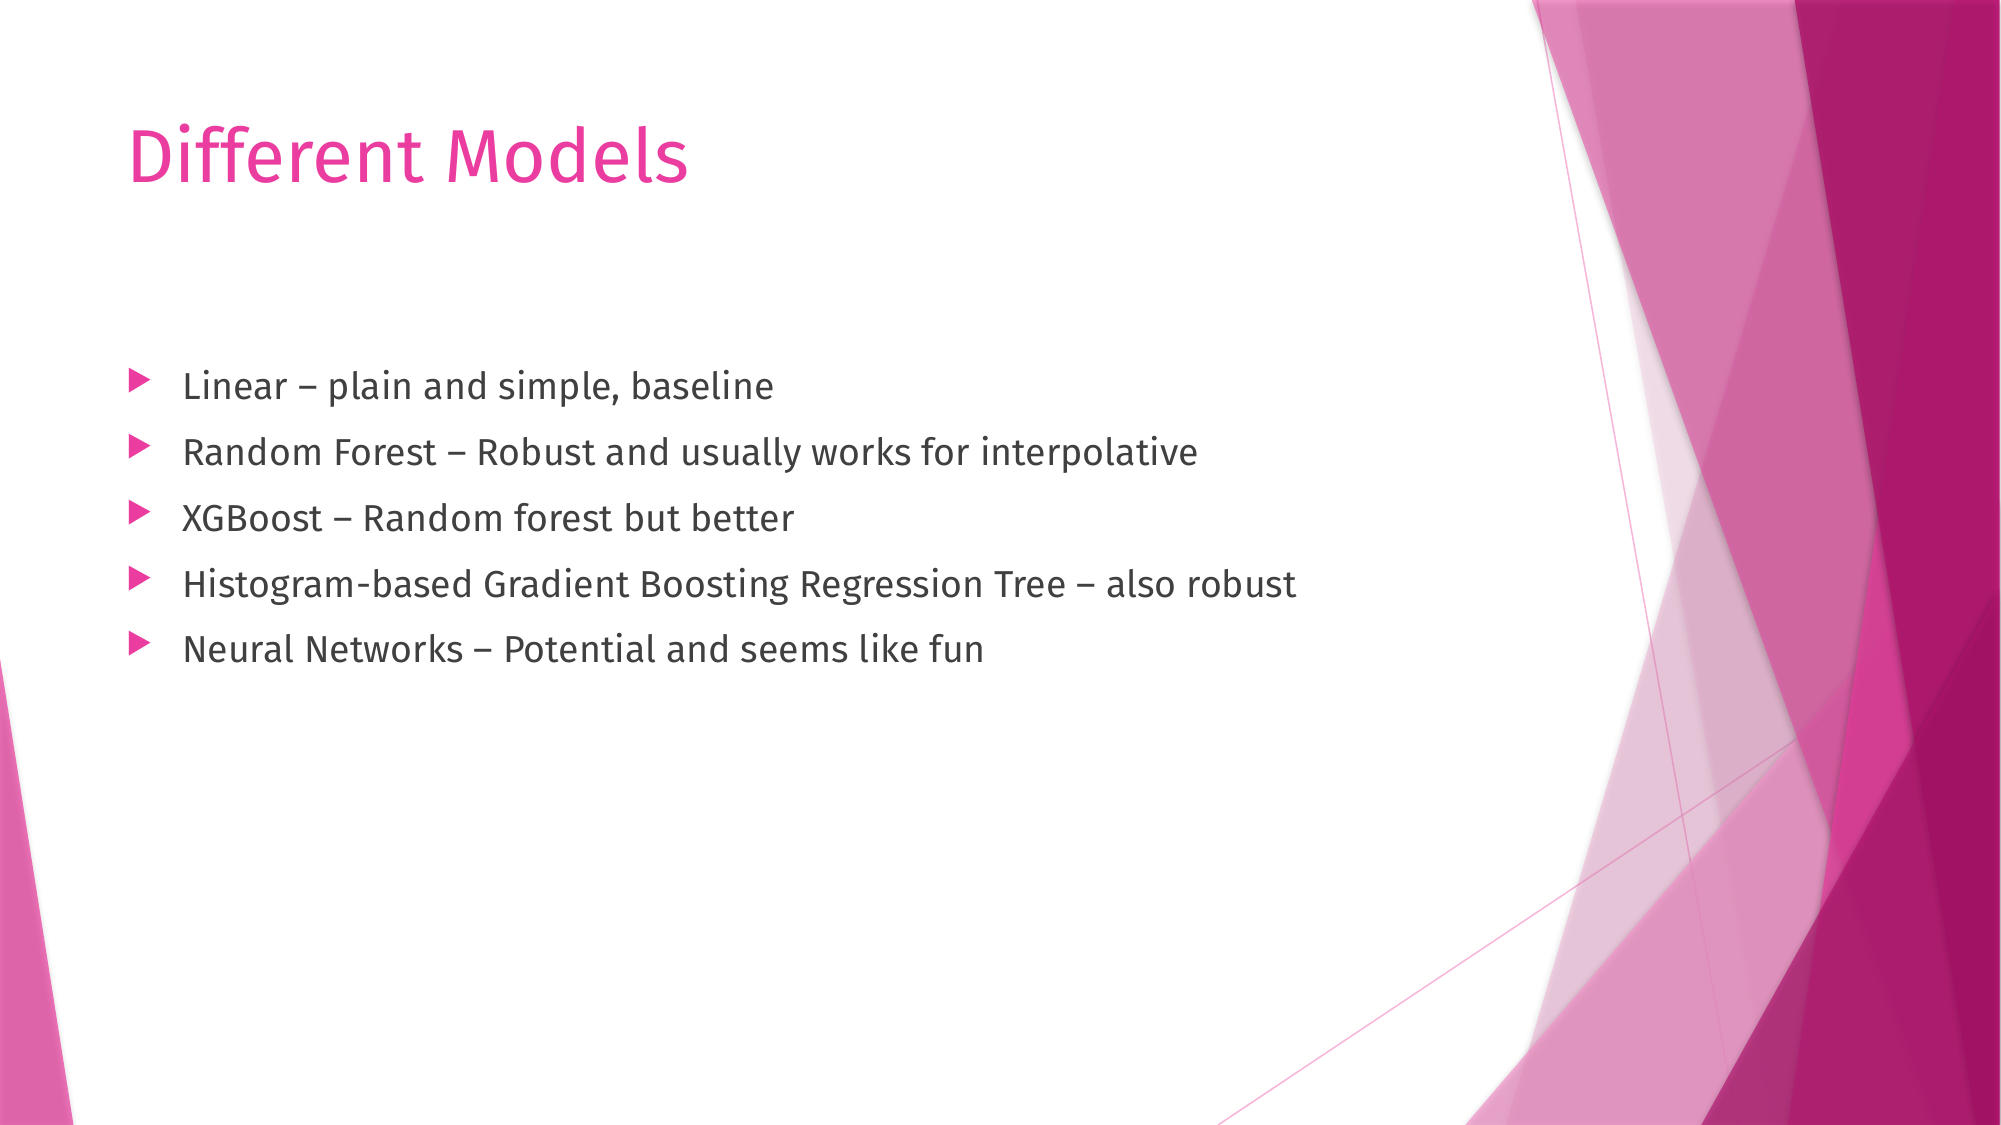

# Different Models
Linear – plain and simple, baseline
Random Forest – Robust and usually works for interpolative
XGBoost – Random forest but better
Histogram-based Gradient Boosting Regression Tree – also robust
Neural Networks – Potential and seems like fun